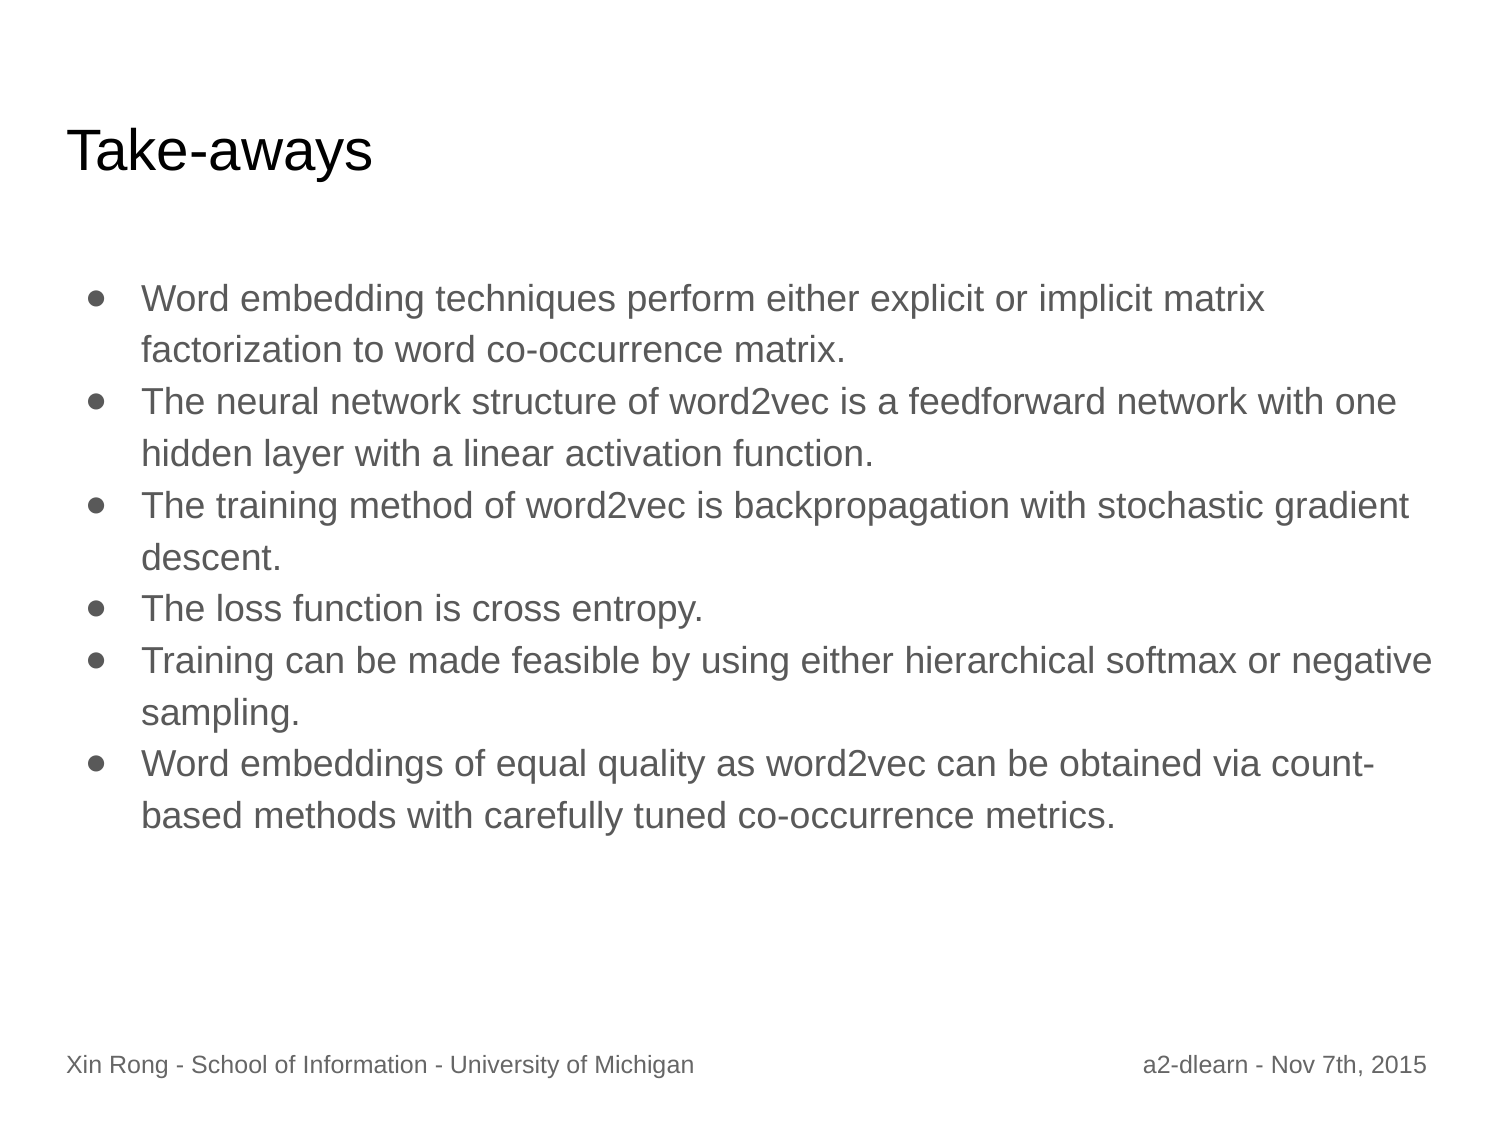

# Take-aways
Word embedding techniques perform either explicit or implicit matrix factorization to word co-occurrence matrix.
The neural network structure of word2vec is a feedforward network with one hidden layer with a linear activation function.
The training method of word2vec is backpropagation with stochastic gradient descent.
The loss function is cross entropy.
Training can be made feasible by using either hierarchical softmax or negative sampling.
Word embeddings of equal quality as word2vec can be obtained via count-based methods with carefully tuned co-occurrence metrics.